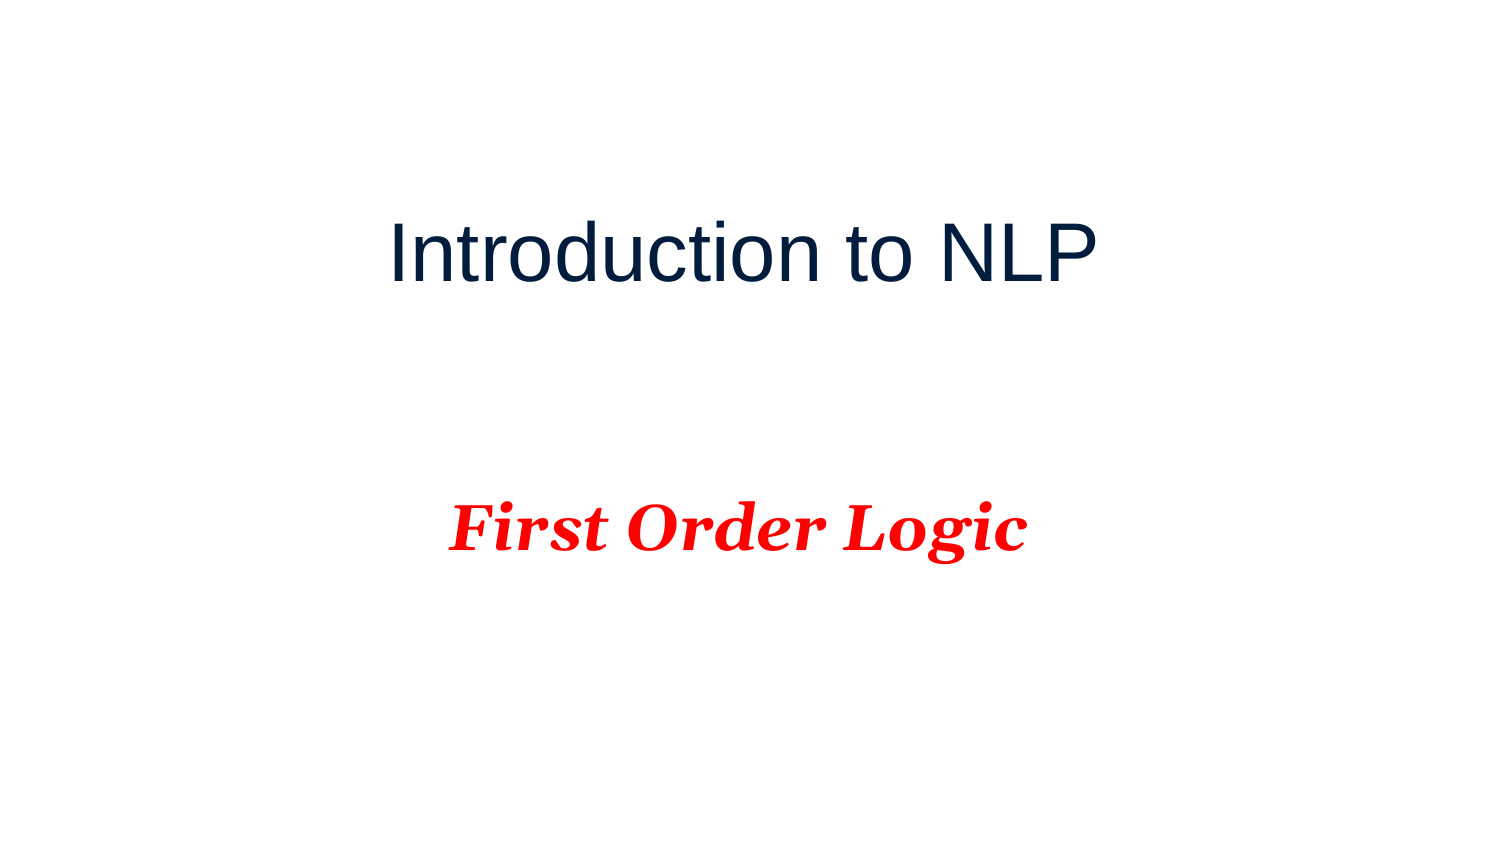

# Introduction to NLP
First Order Logic